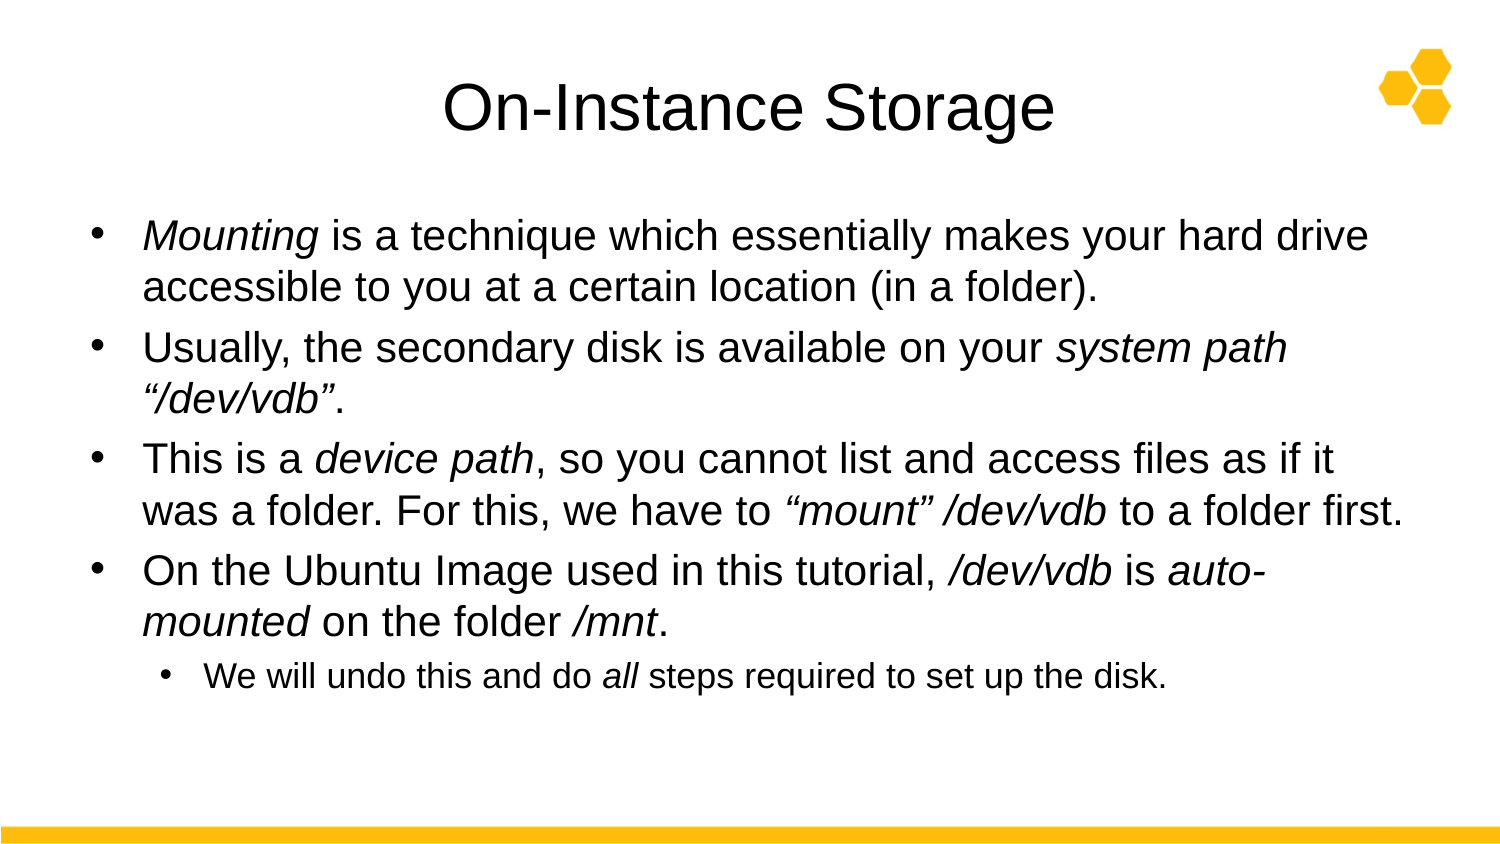

# On-Instance Storage
Mounting is a technique which essentially makes your hard drive accessible to you at a certain location (in a folder).
Usually, the secondary disk is available on your system path “/dev/vdb”.
This is a device path, so you cannot list and access files as if it was a folder. For this, we have to “mount” /dev/vdb to a folder first.
On the Ubuntu Image used in this tutorial, /dev/vdb is auto-mounted on the folder /mnt.
We will undo this and do all steps required to set up the disk.